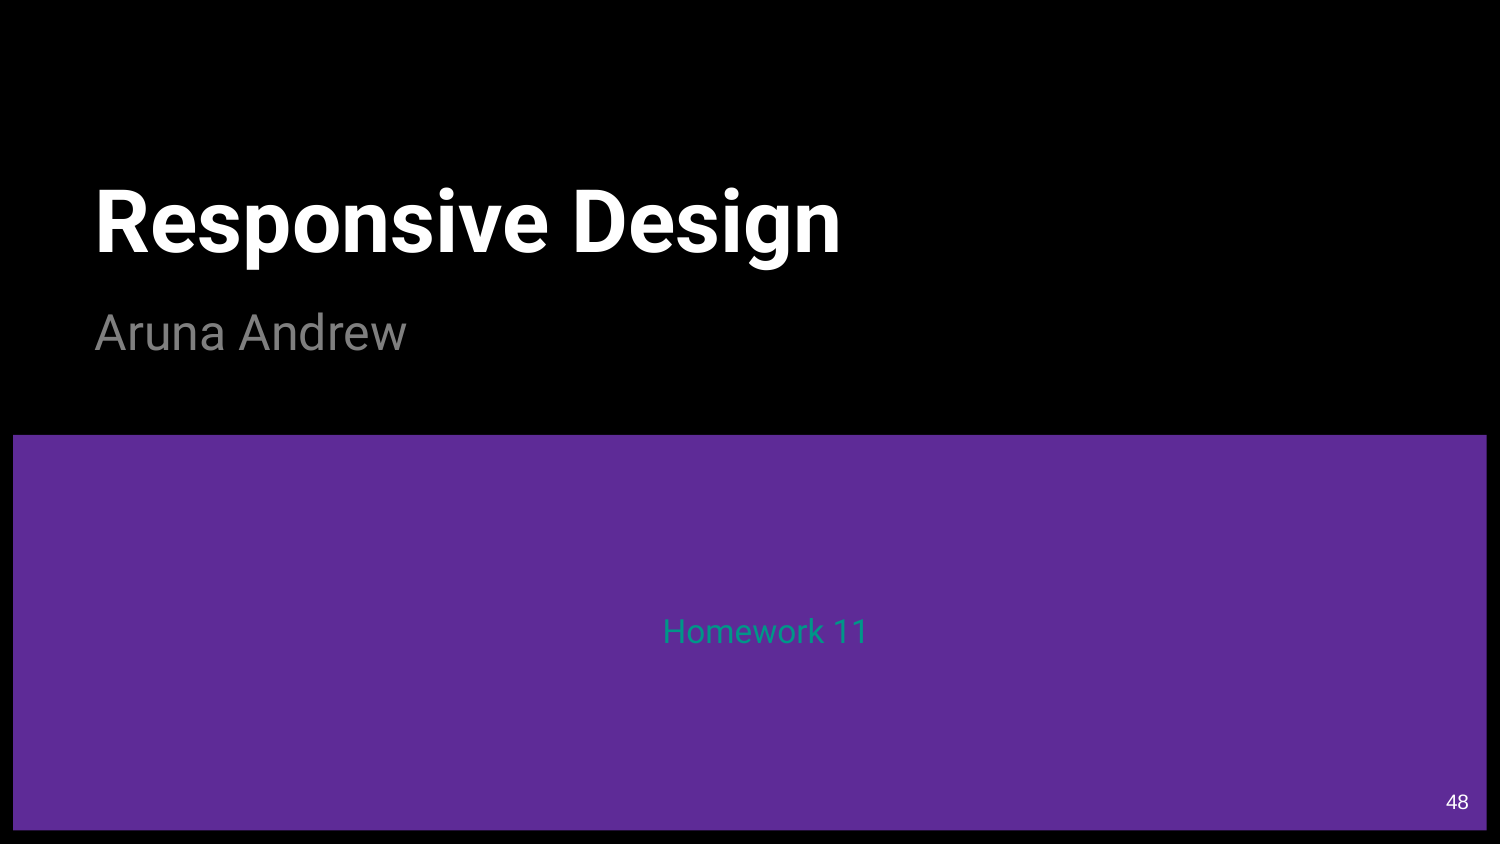

# Responsive Design
Aruna Andrew
Homework 11
48